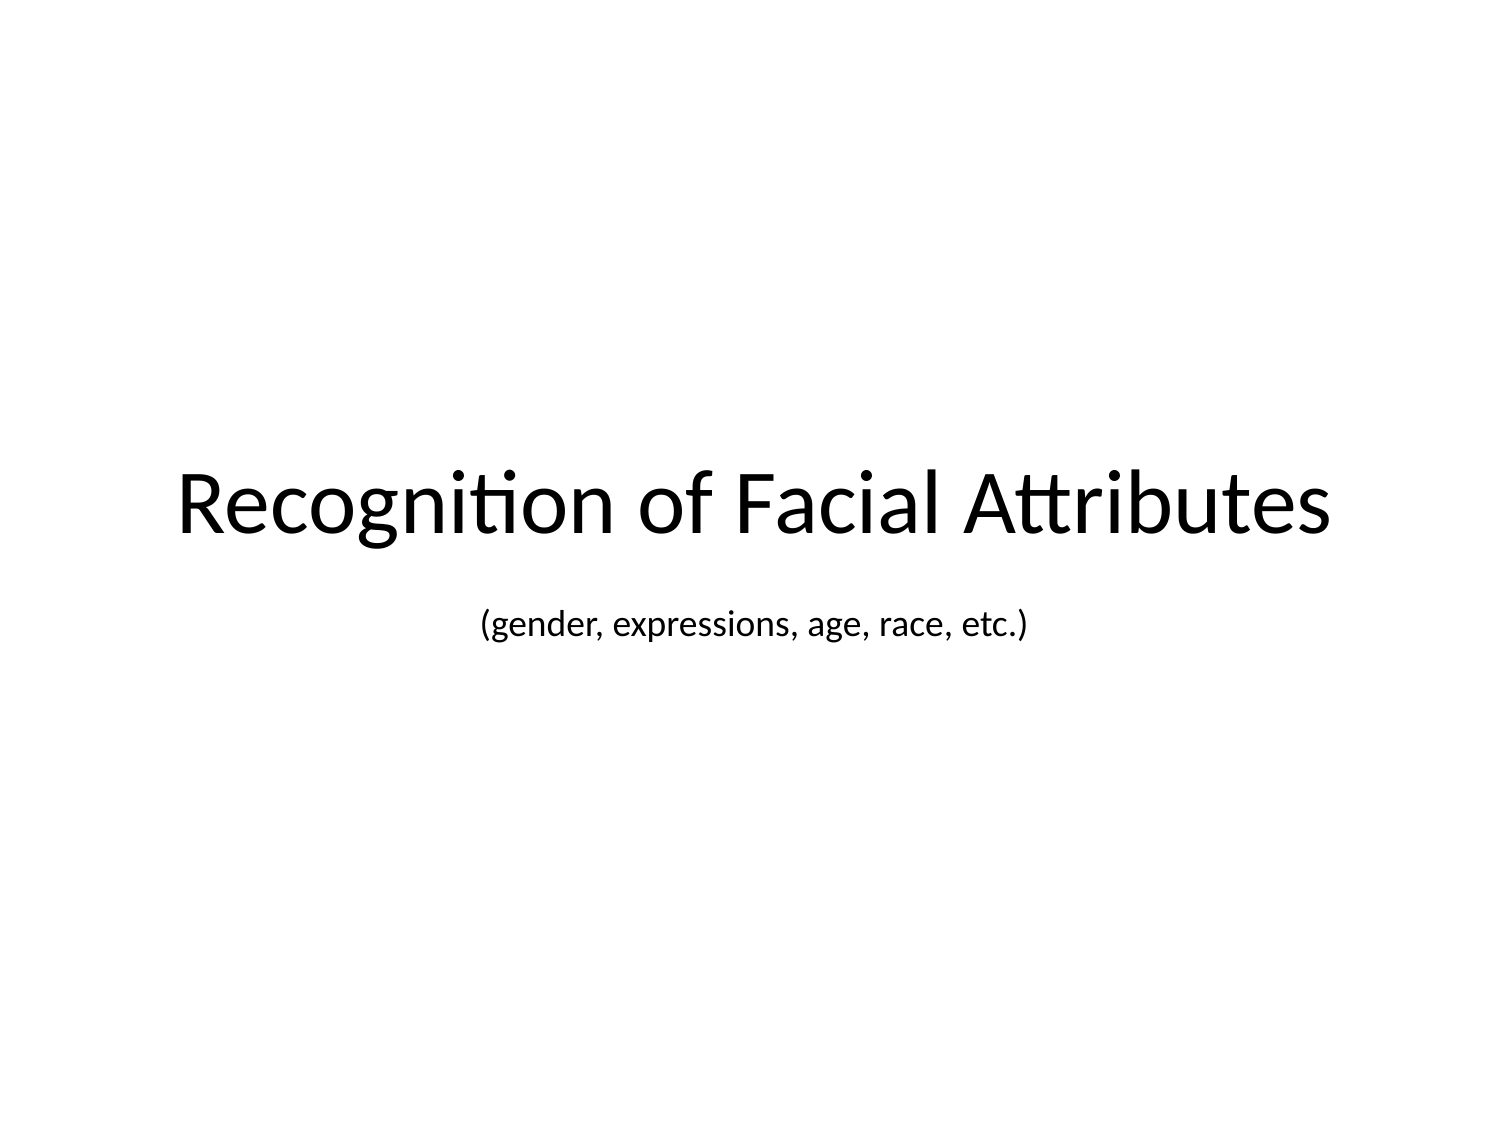

# Recognition of Facial Attributes
(gender, expressions, age, race, etc.)